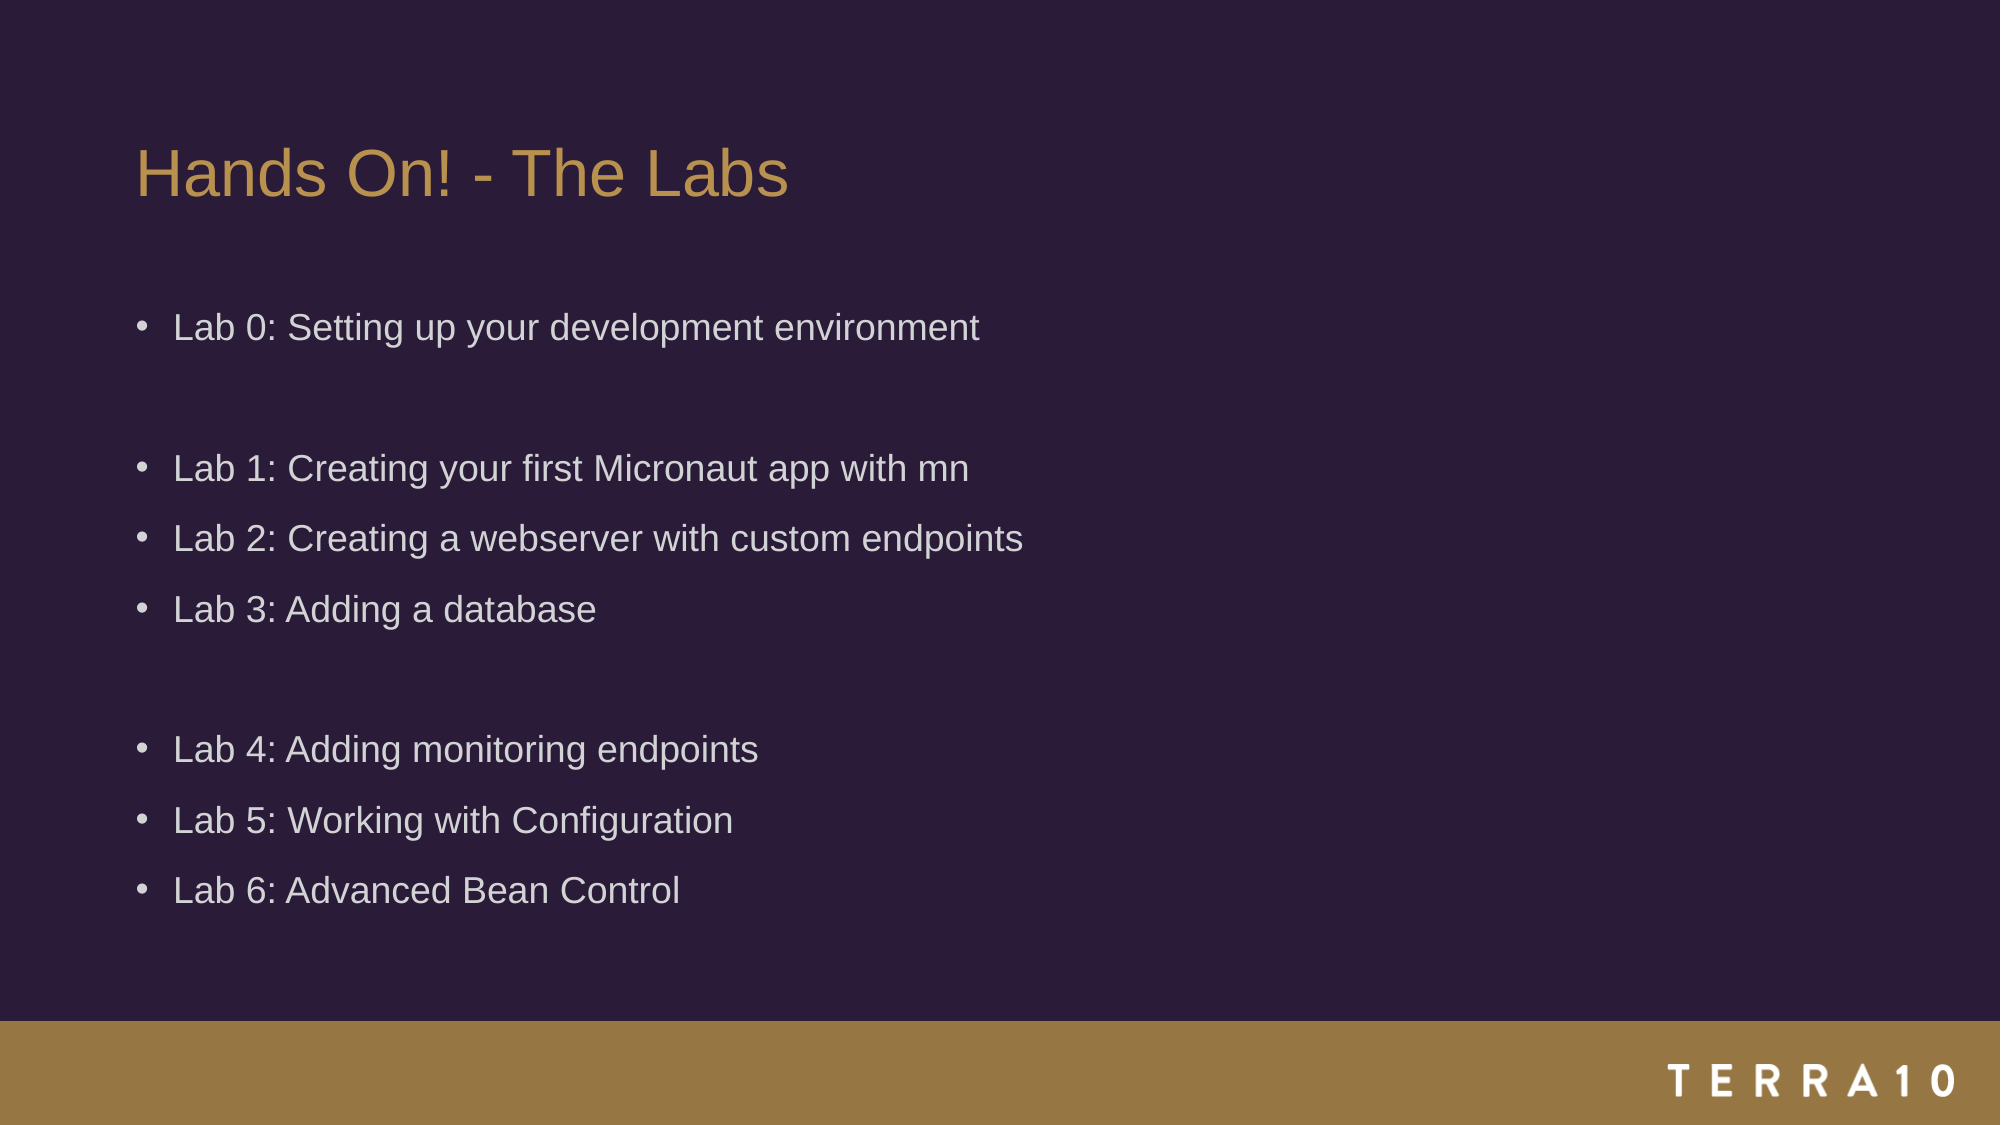

# Hands On! - The Labs
Lab 0: Setting up your development environment

Lab 1: Creating your first Micronaut app with mn
Lab 2: Creating a webserver with custom endpoints
Lab 3: Adding a database

Lab 4: Adding monitoring endpoints
Lab 5: Working with Configuration
Lab 6: Advanced Bean Control